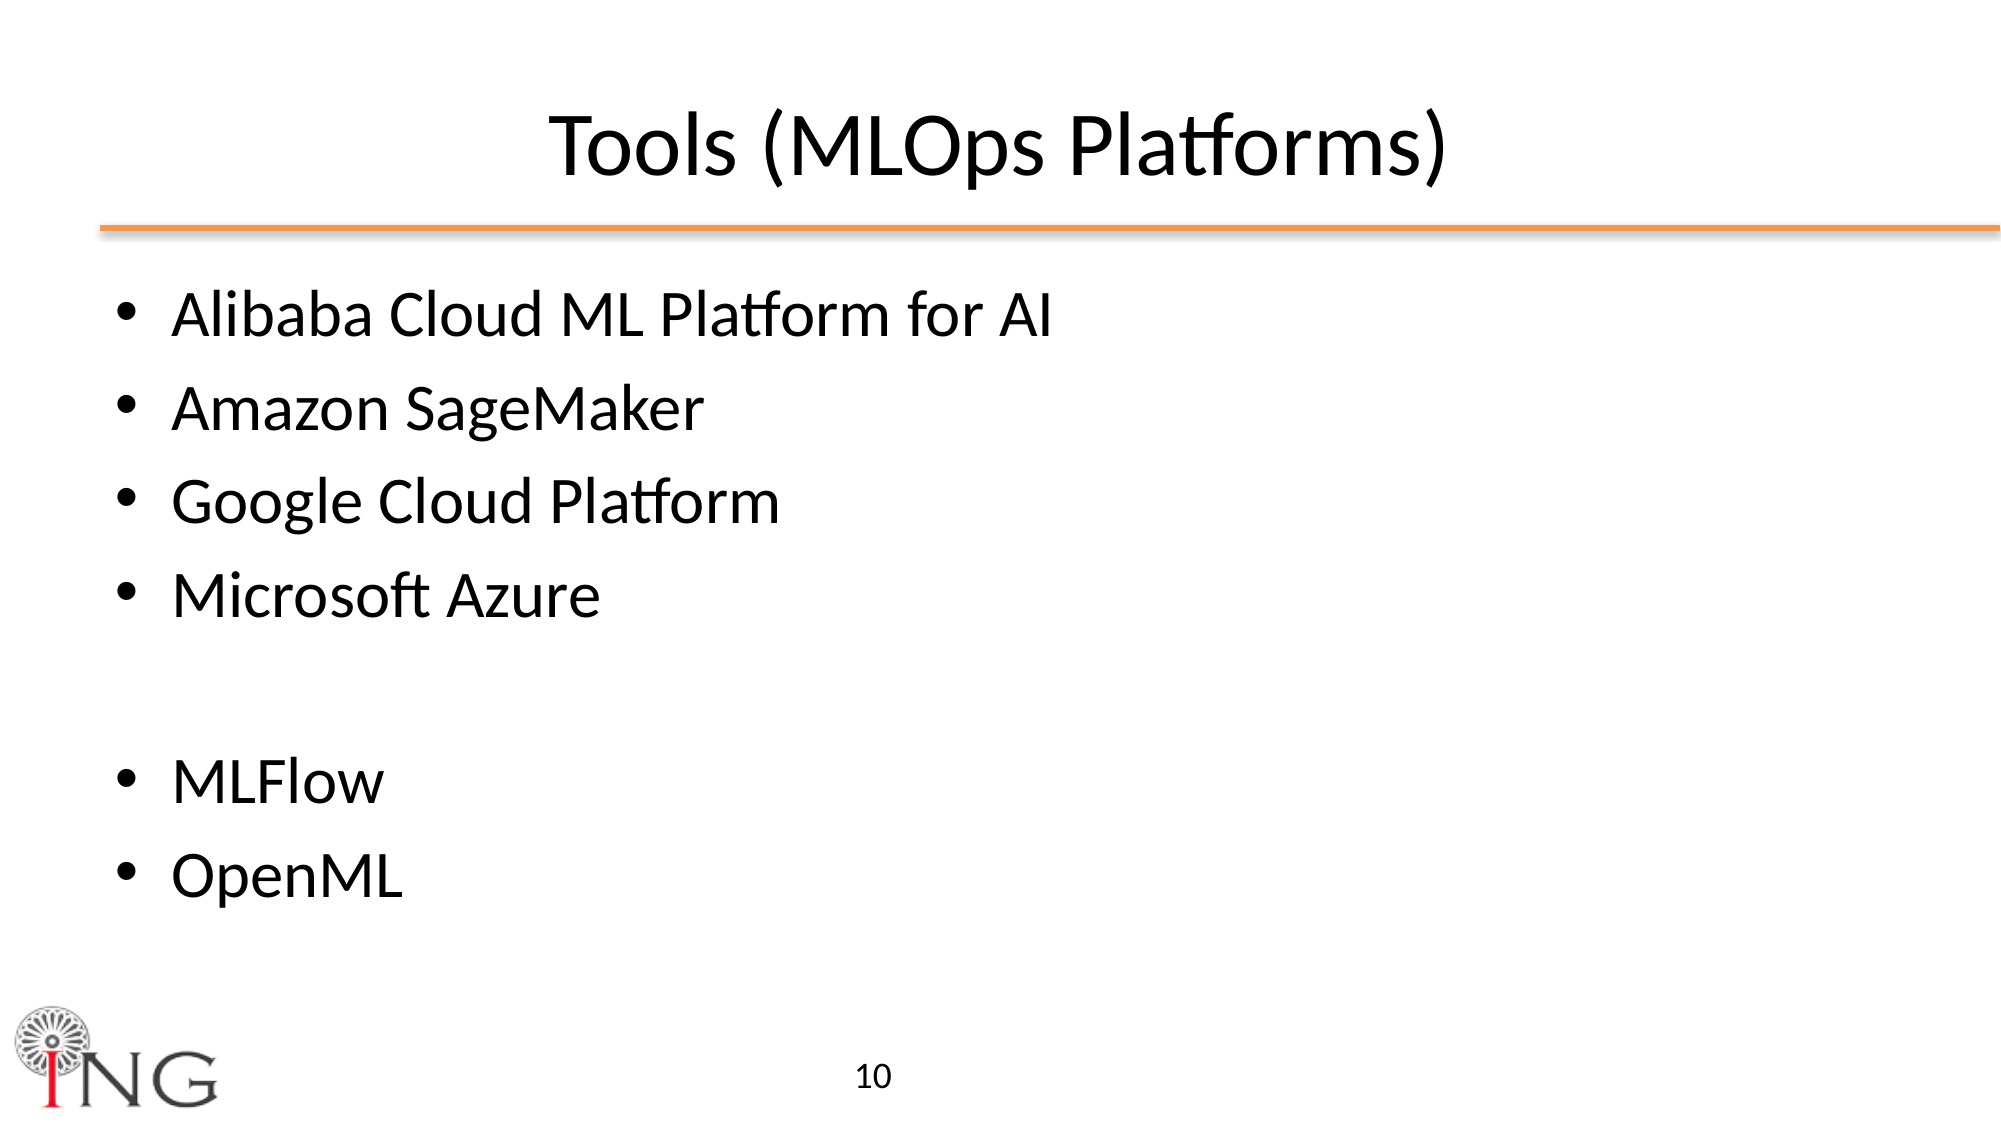

# Tools (MLOps Platforms)
Alibaba Cloud ML Platform for AI
Amazon SageMaker
Google Cloud Platform
Microsoft Azure

MLFlow
OpenML

10